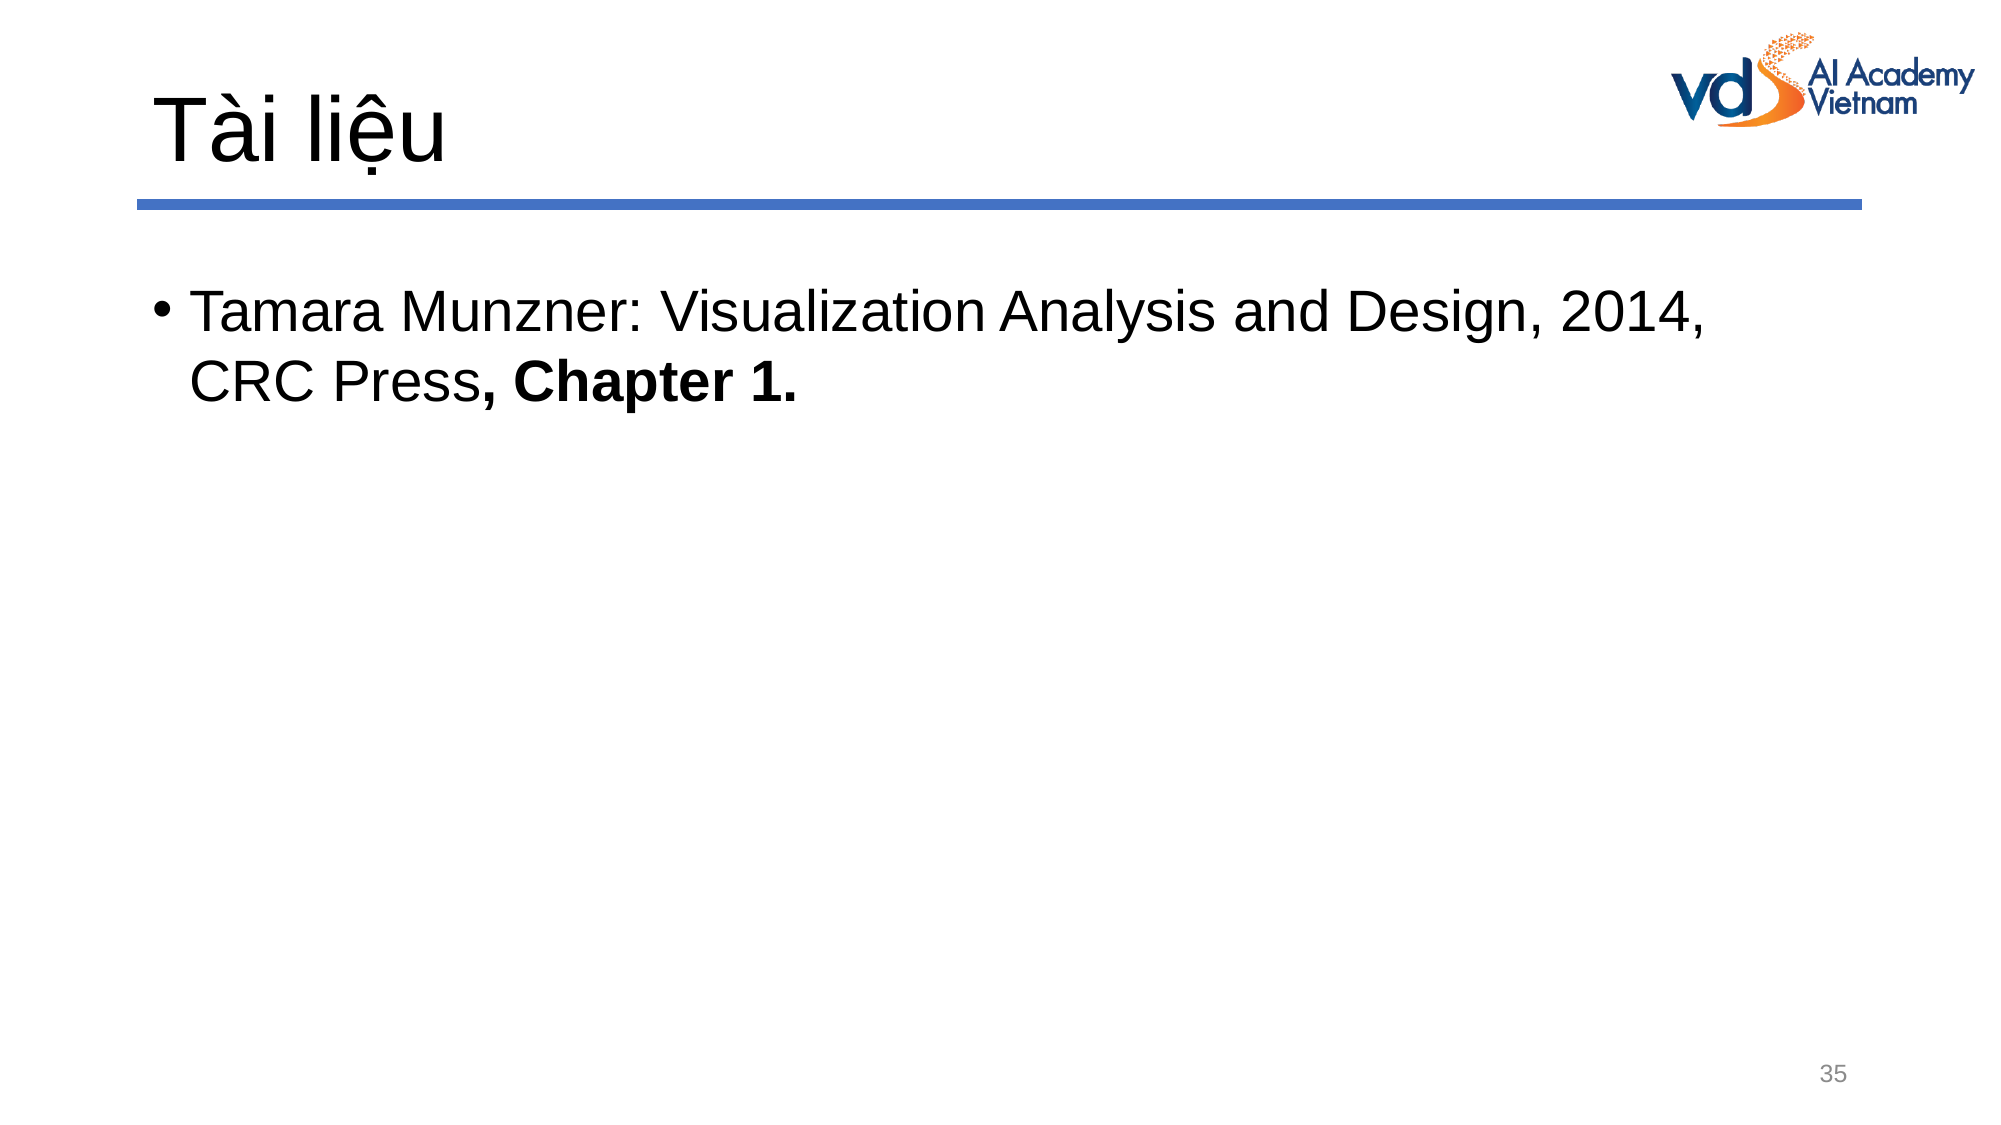

# Tài liệu
Tamara Munzner: Visualization Analysis and Design, 2014, CRC Press, Chapter 1.
35